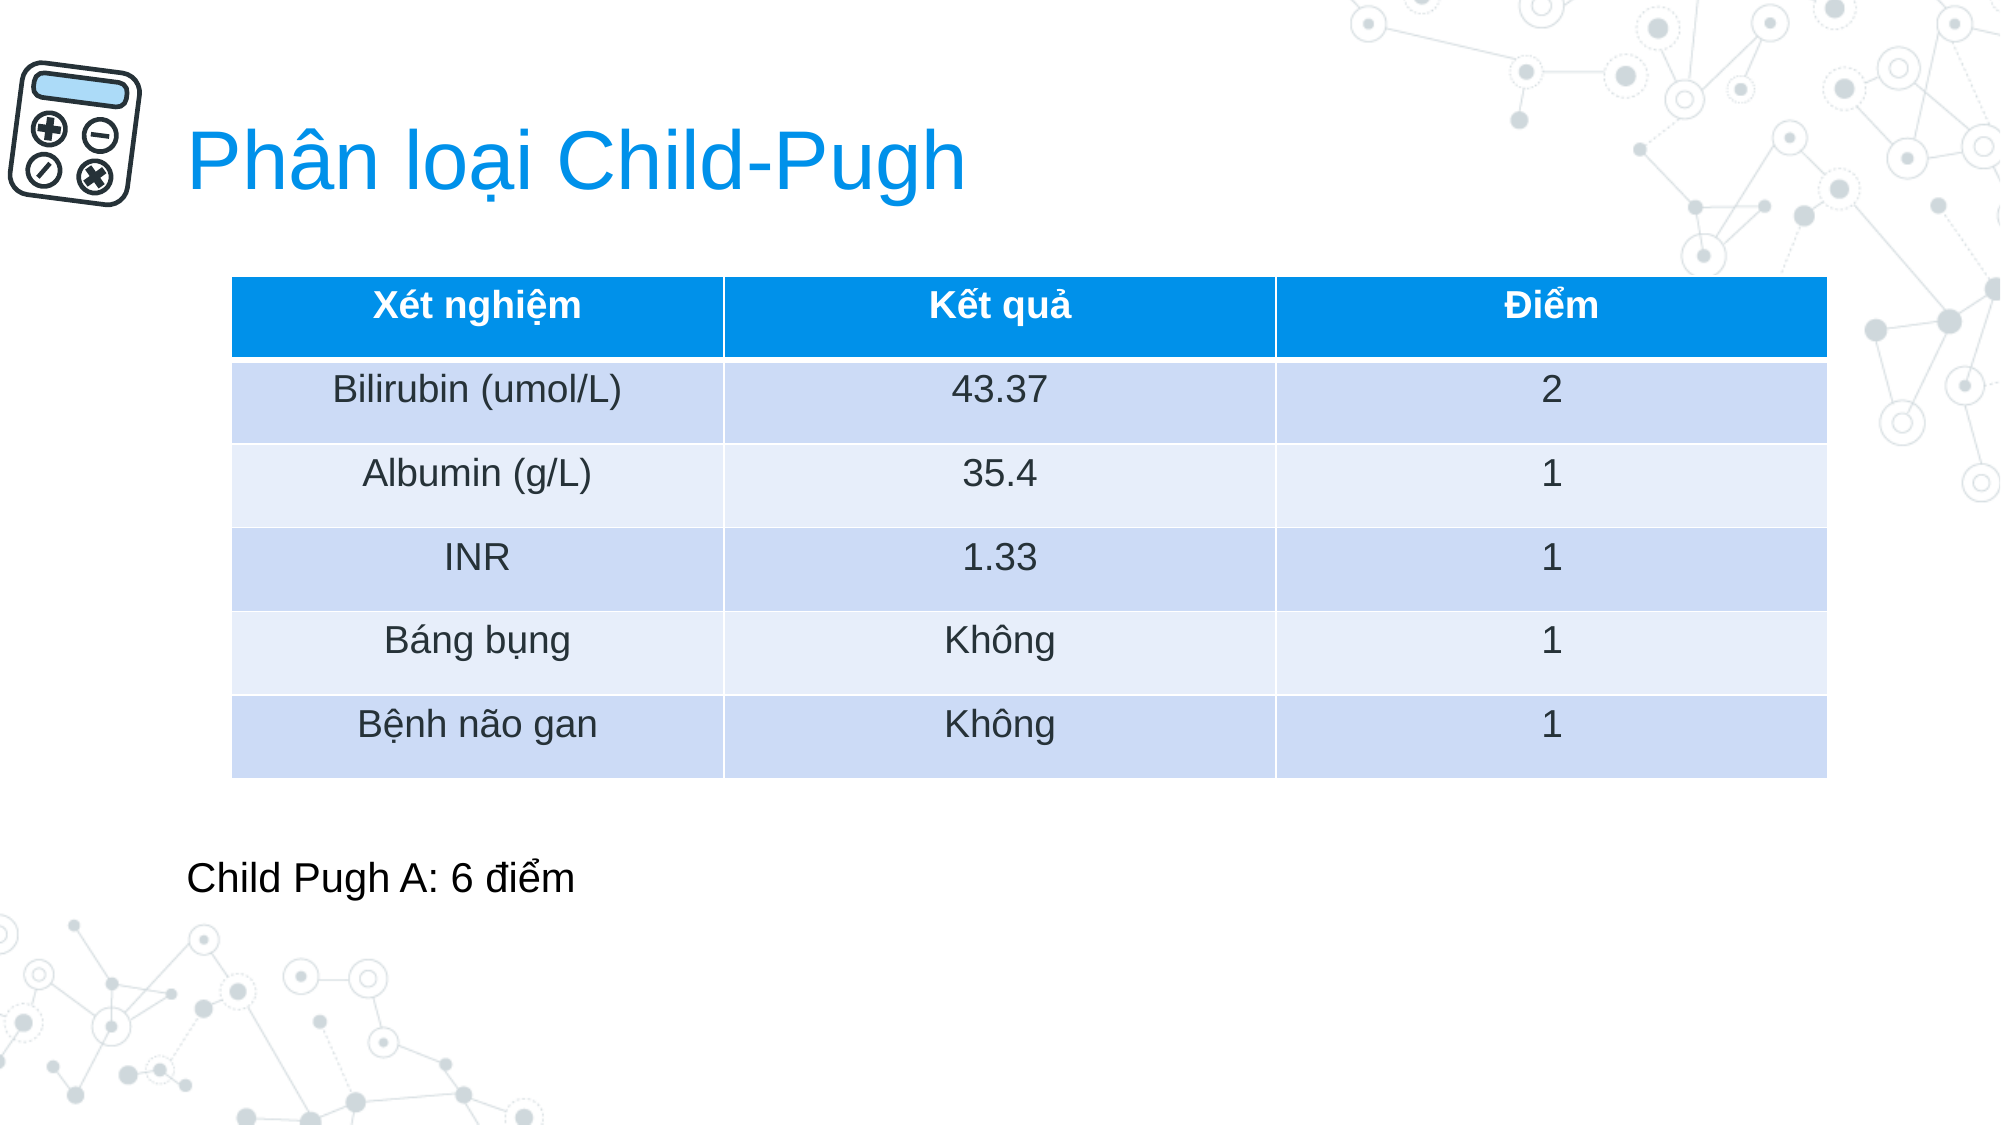

# Phân loại Child-Pugh
| Xét nghiệm | Kết quả | Điểm |
| --- | --- | --- |
| Bilirubin (umol/L) | 43.37 | 2 |
| Albumin (g/L) | 35.4 | 1 |
| INR | 1.33 | 1 |
| Báng bụng | Không | 1 |
| Bệnh não gan | Không | 1 |
Child Pugh A: 6 điểm